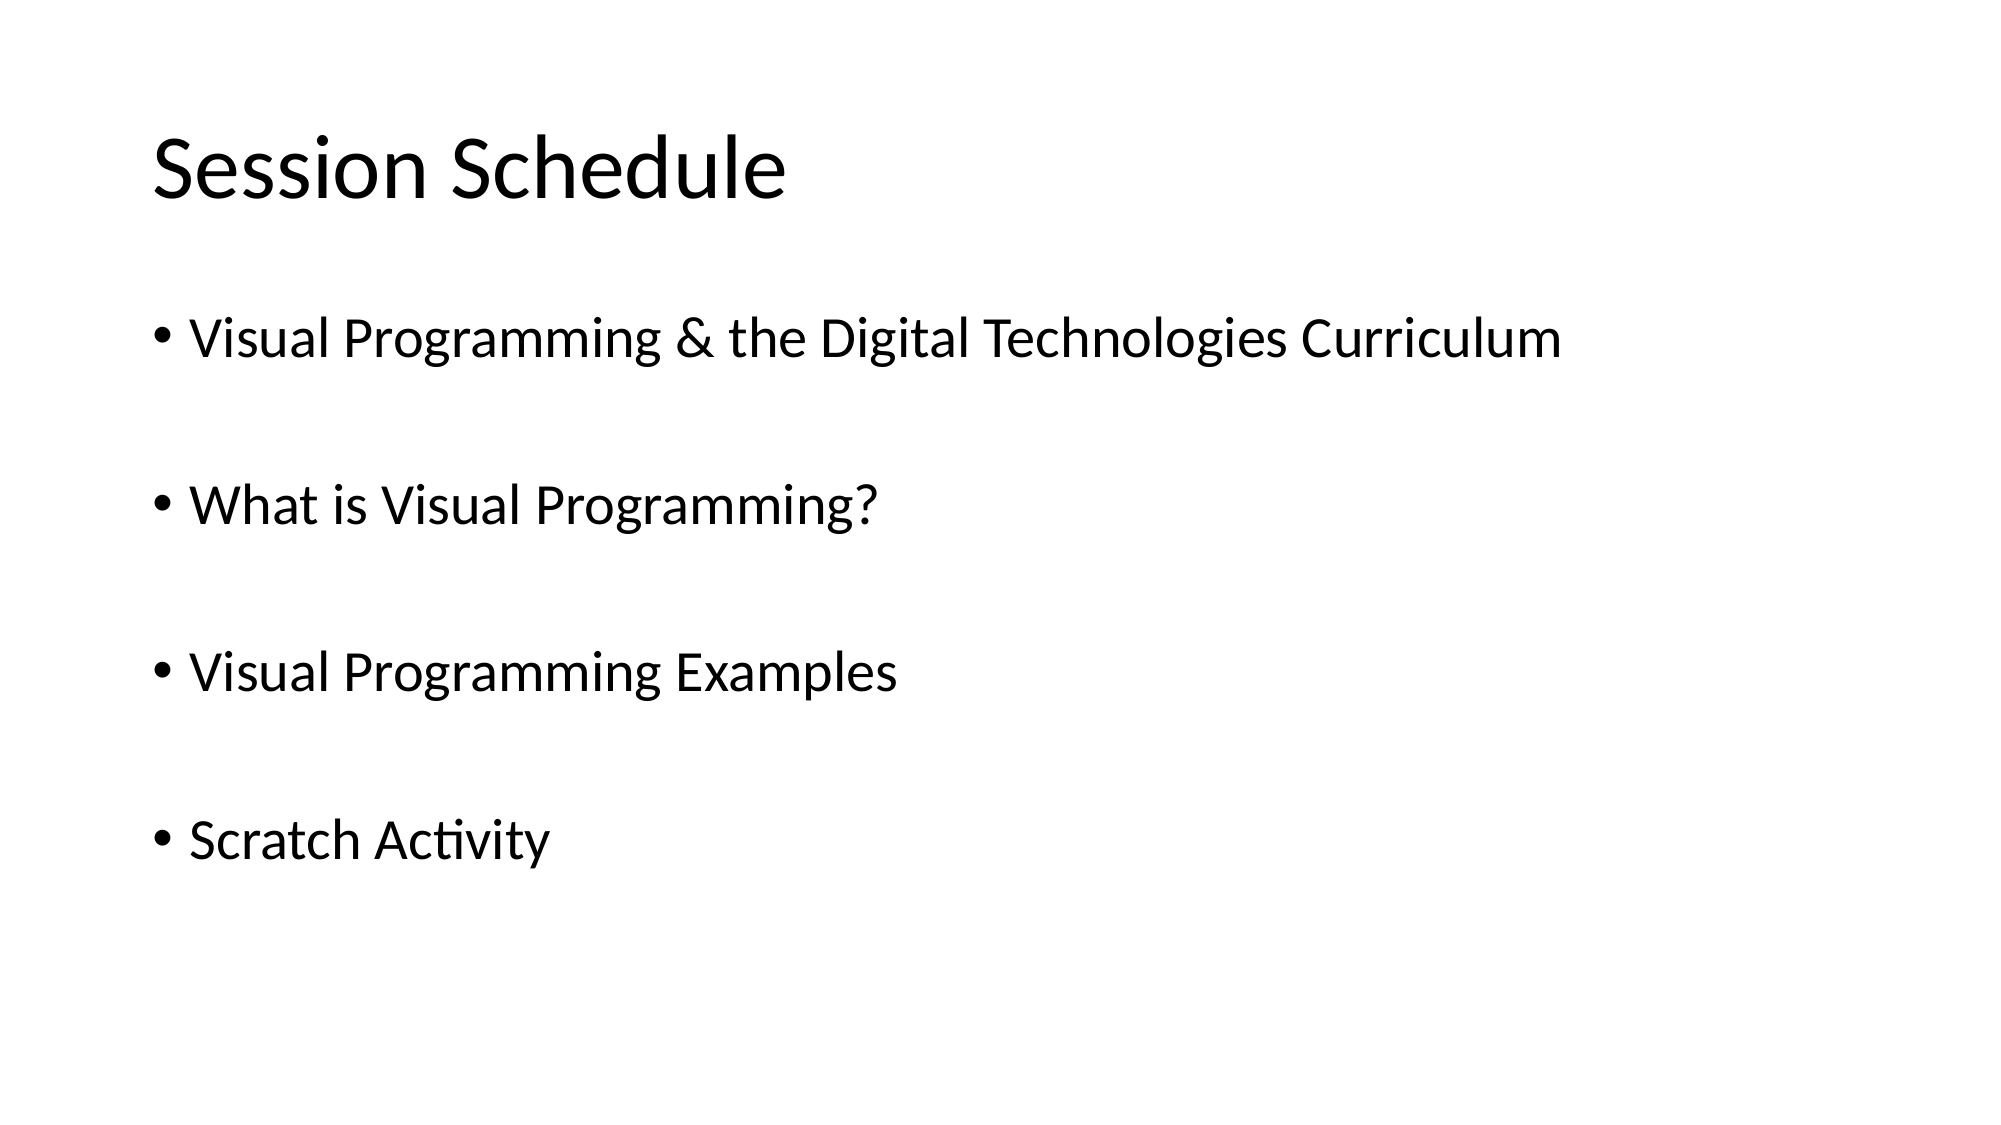

# Session Schedule
Visual Programming & the Digital Technologies Curriculum

What is Visual Programming?

Visual Programming Examples

Scratch Activity